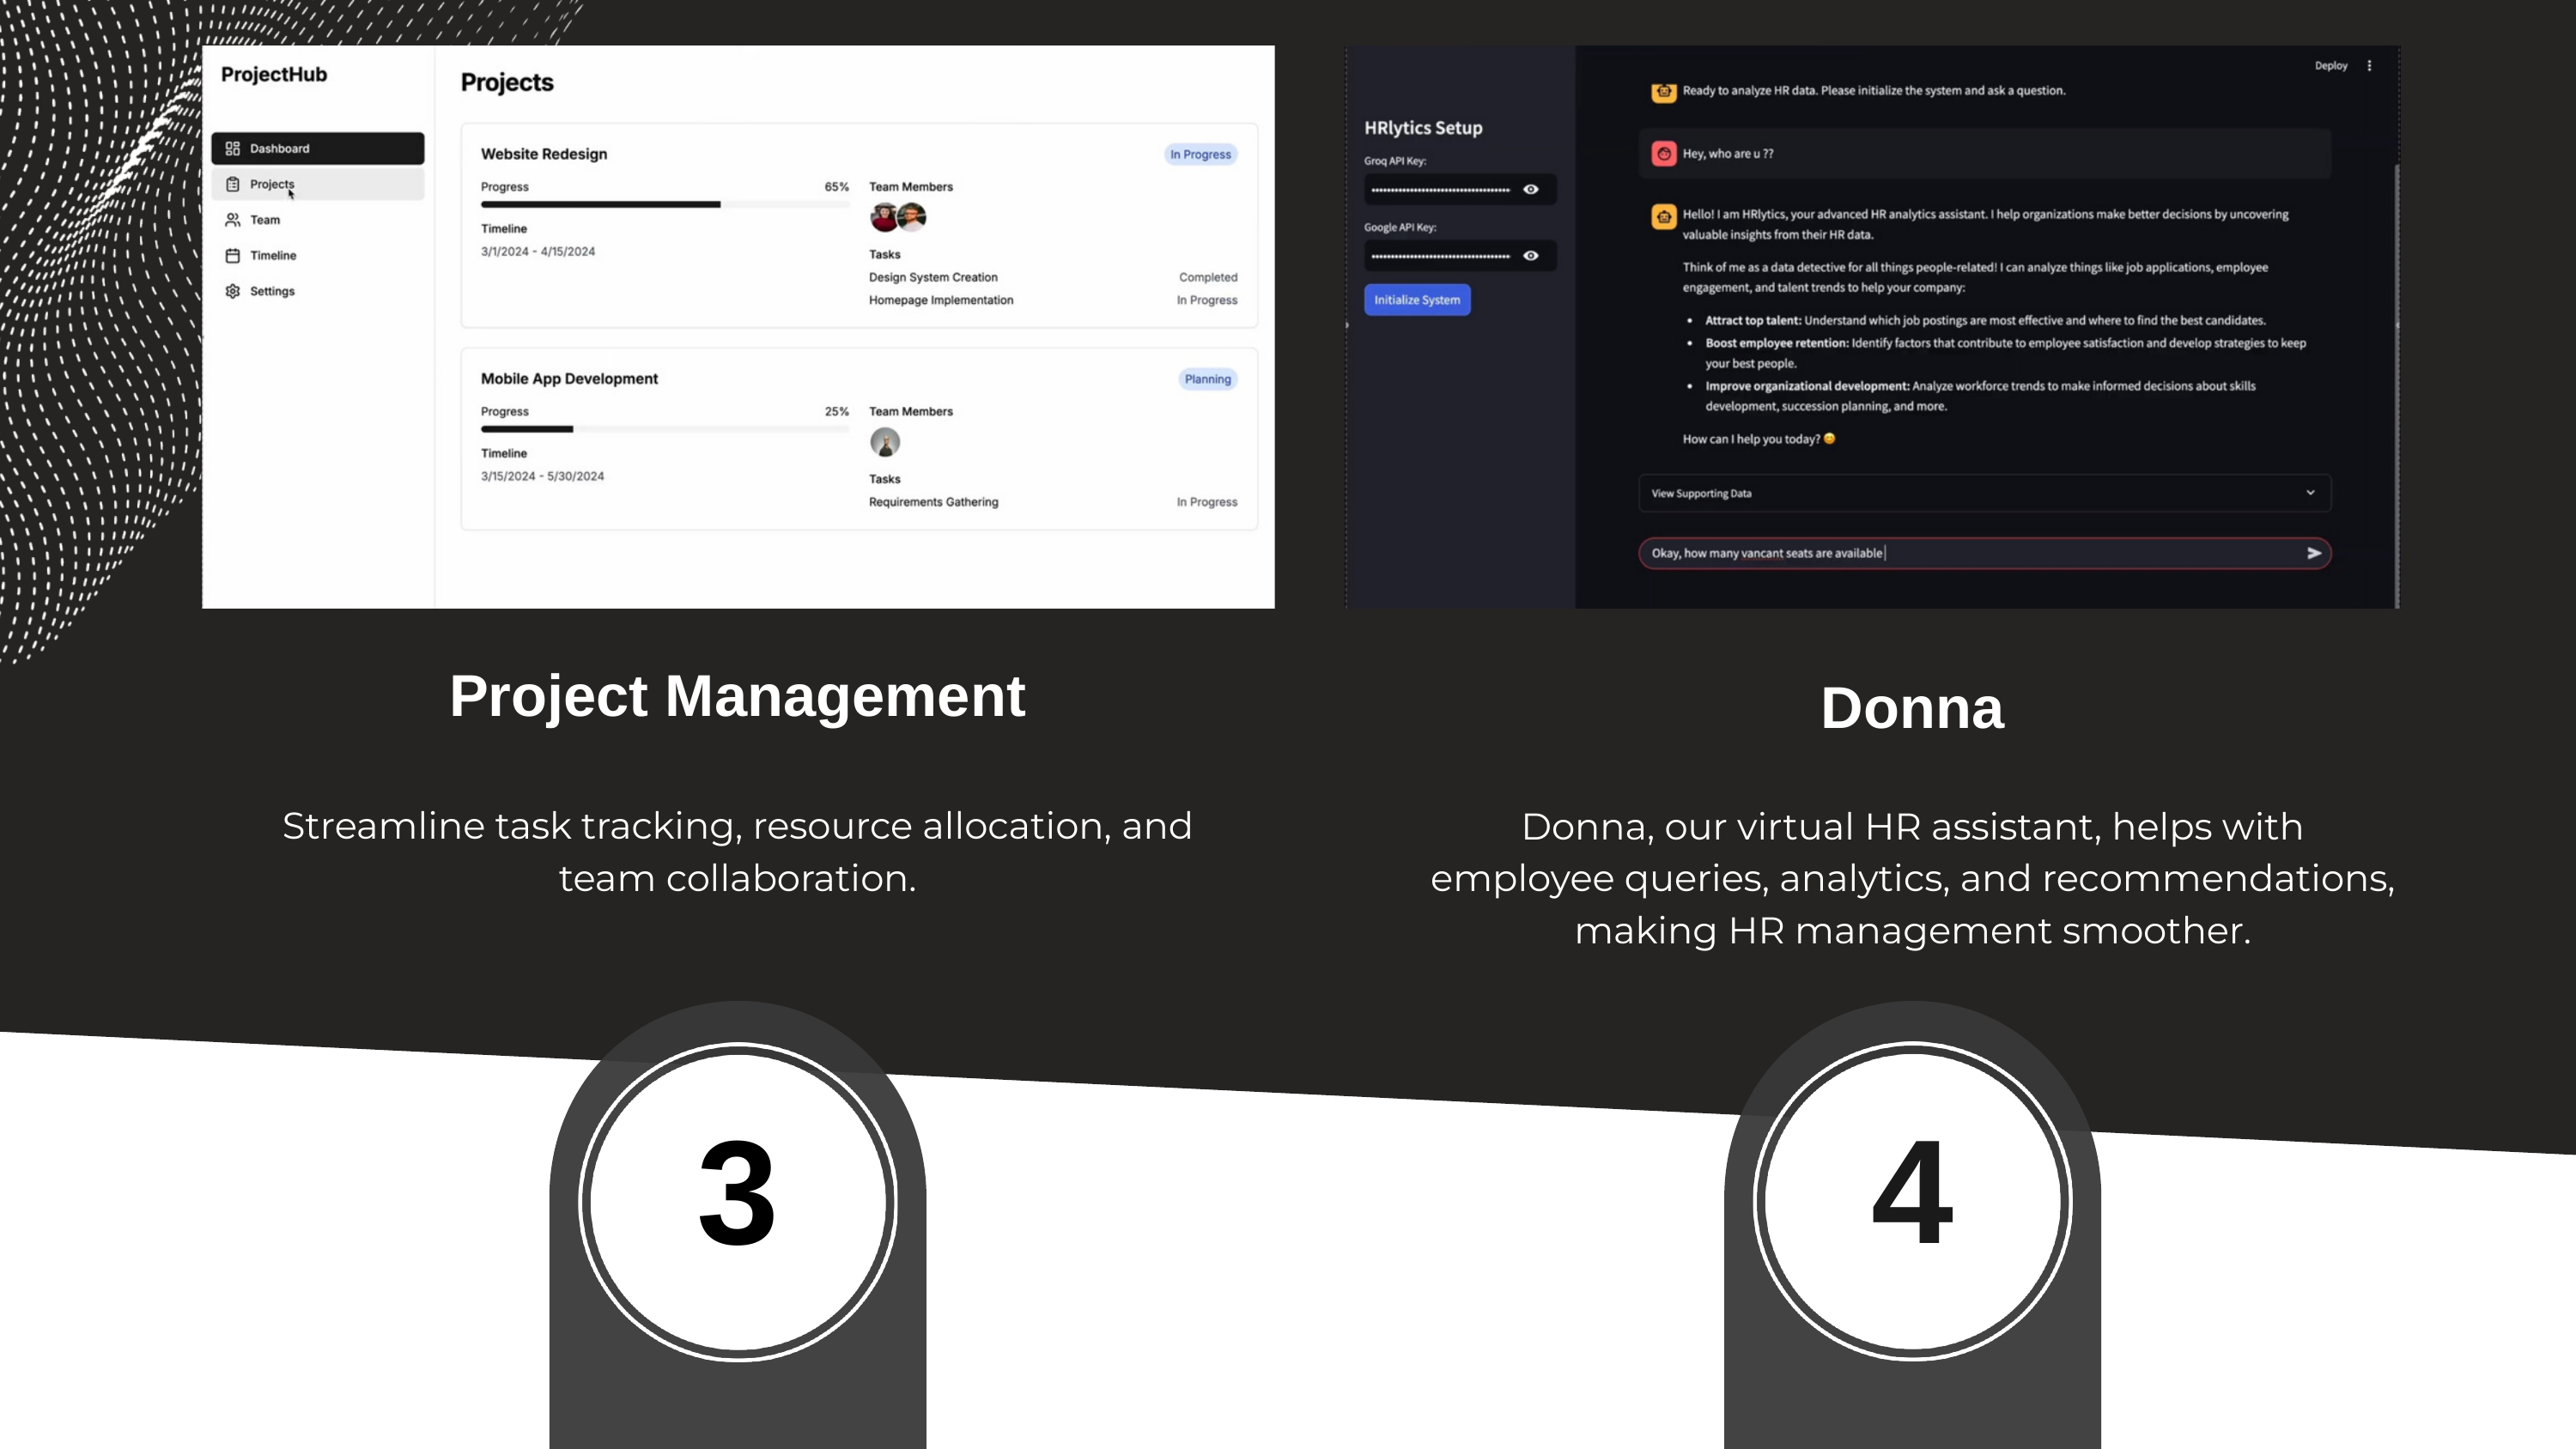

Project Management
Donna
Streamline task tracking, resource allocation, and team collaboration.
Donna, our virtual HR assistant, helps with employee queries, analytics, and recommendations, making HR management smoother.

4
3